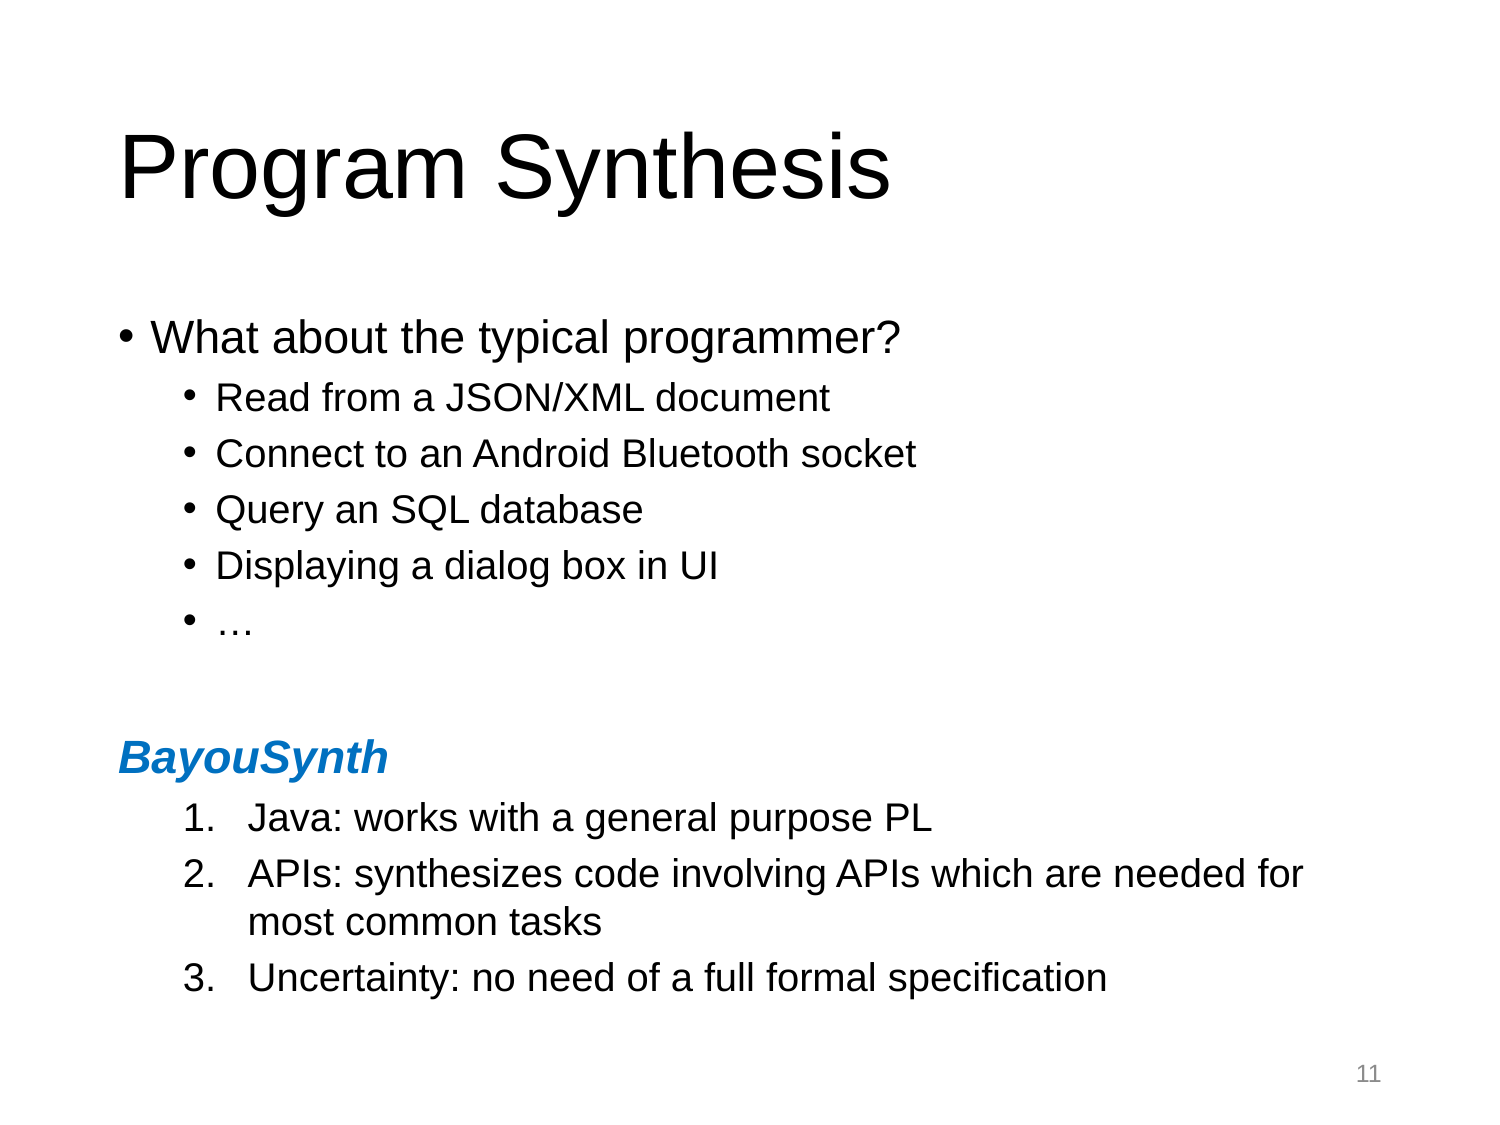

# Program Synthesis
What about the typical programmer?
Read from a JSON/XML document
Connect to an Android Bluetooth socket
Query an SQL database
Displaying a dialog box in UI
…

BayouSynth
Java: works with a general purpose PL
APIs: synthesizes code involving APIs which are needed for most common tasks
Uncertainty: no need of a full formal specification
11